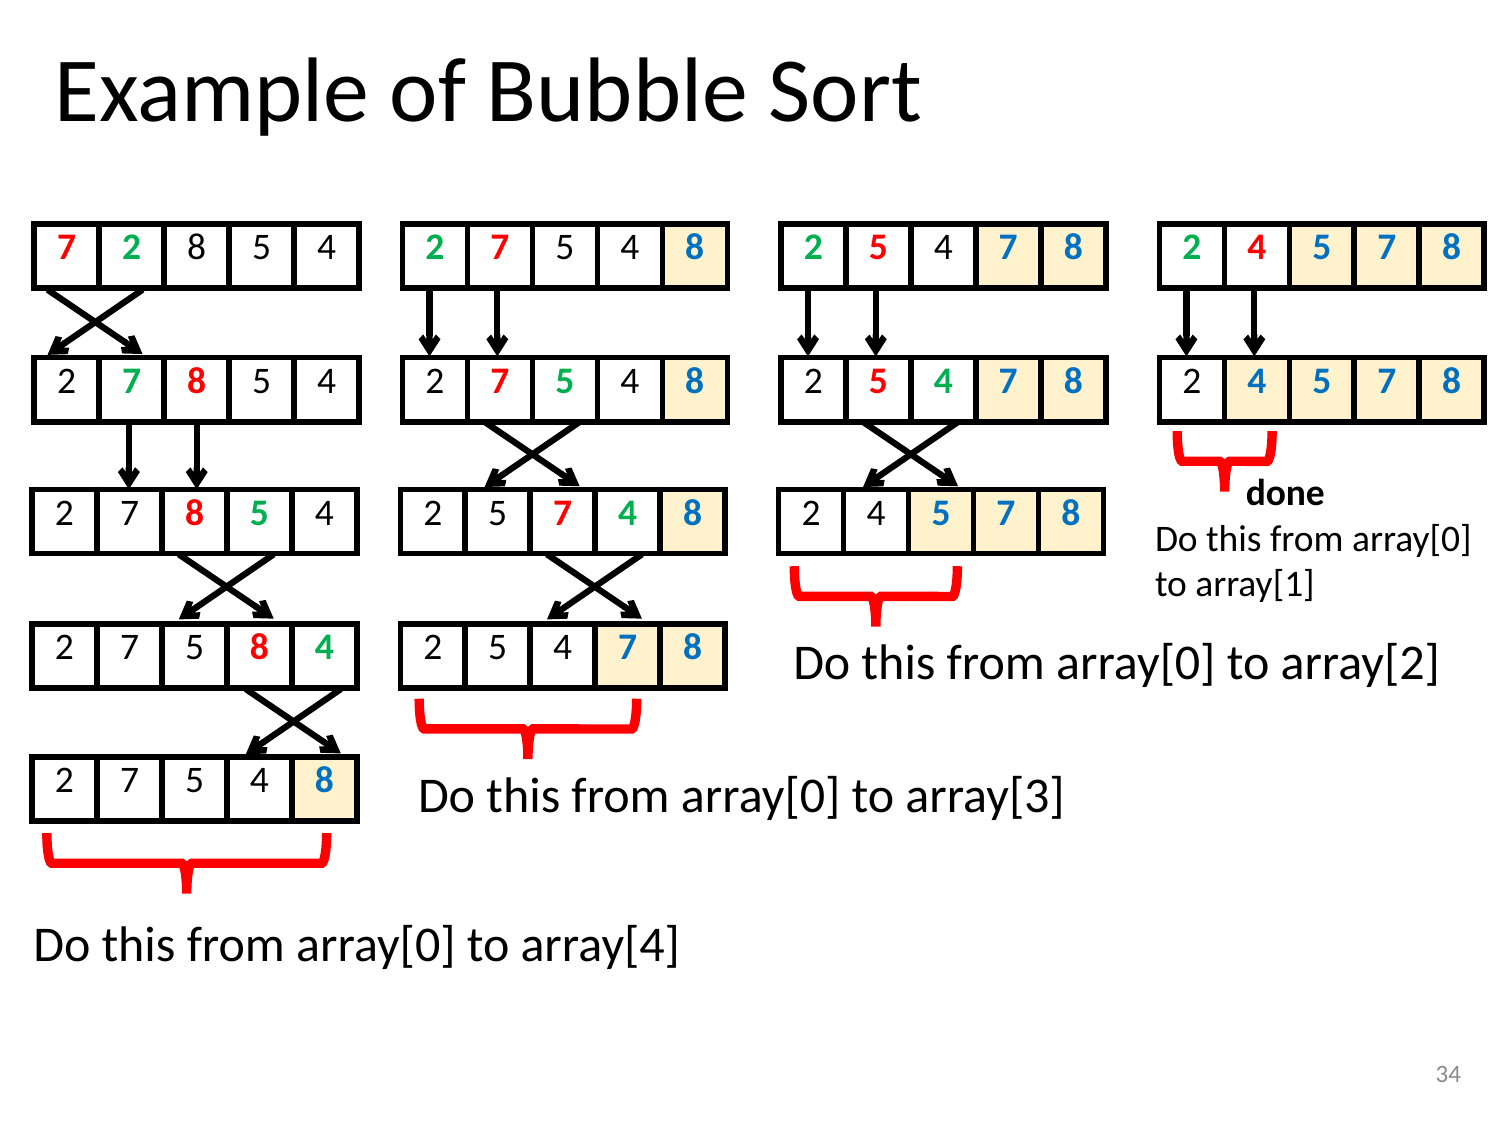

# Example of Bubble Sort
| 7 | 2 | 8 | 5 | 4 |
| --- | --- | --- | --- | --- |
| 2 | 7 | 5 | 4 | 8 |
| --- | --- | --- | --- | --- |
| 2 | 5 | 4 | 7 | 8 |
| --- | --- | --- | --- | --- |
| 2 | 4 | 5 | 7 | 8 |
| --- | --- | --- | --- | --- |
| 2 | 7 | 8 | 5 | 4 |
| --- | --- | --- | --- | --- |
| 2 | 7 | 5 | 4 | 8 |
| --- | --- | --- | --- | --- |
| 2 | 5 | 4 | 7 | 8 |
| --- | --- | --- | --- | --- |
| 2 | 4 | 5 | 7 | 8 |
| --- | --- | --- | --- | --- |

done
| 2 | 7 | 8 | 5 | 4 |
| --- | --- | --- | --- | --- |
| 2 | 5 | 7 | 4 | 8 |
| --- | --- | --- | --- | --- |
| 2 | 4 | 5 | 7 | 8 |
| --- | --- | --- | --- | --- |
Do this from array[0] to array[1]

Do this from array[0] to array[2]
| 2 | 7 | 5 | 8 | 4 |
| --- | --- | --- | --- | --- |
| 2 | 5 | 4 | 7 | 8 |
| --- | --- | --- | --- | --- |

Do this from array[0] to array[3]
| 2 | 7 | 5 | 4 | 8 |
| --- | --- | --- | --- | --- |
Do this from array[0] to array[4]
34